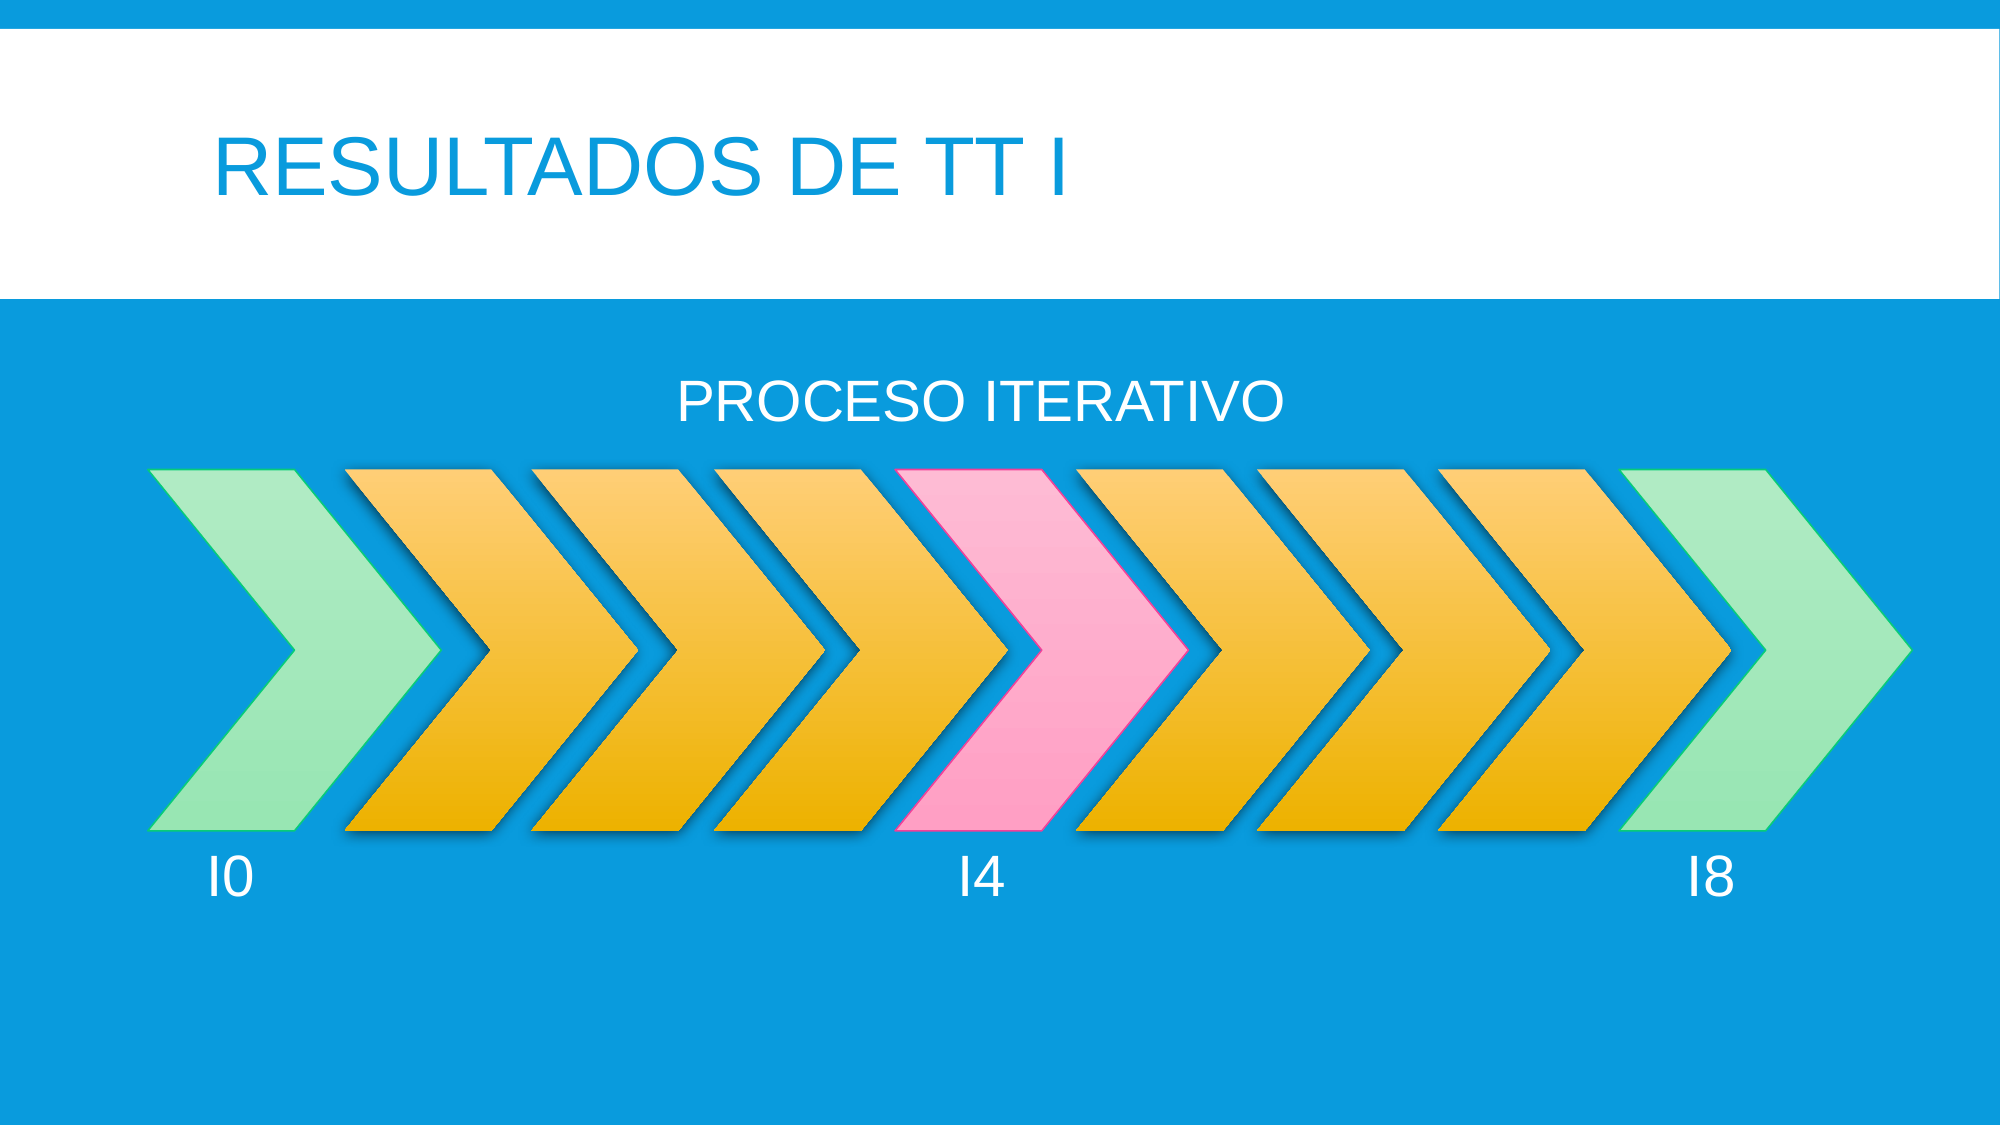

# Resultados de tt i
PROCESO ITERATIVO

I0
I4
I8